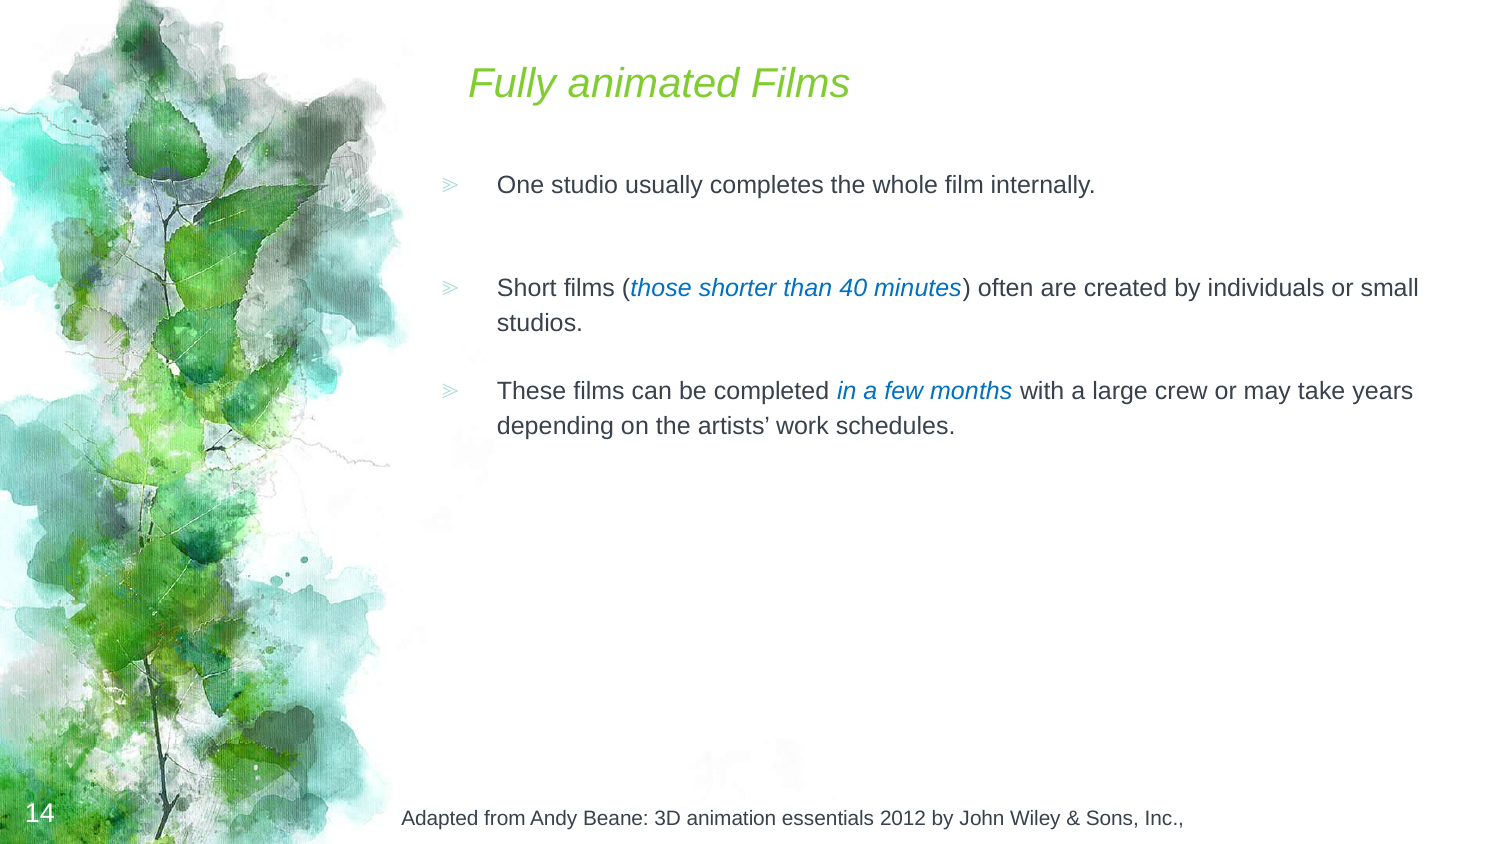

# Fully animated Films
One studio usually completes the whole film internally.

Short films (those shorter than 40 minutes) often are created by individuals or small studios.

These films can be completed in a few months with a large crew or may take years depending on the artists’ work schedules.
14
Adapted from Andy Beane: 3D animation essentials 2012 by John Wiley & Sons, Inc.,